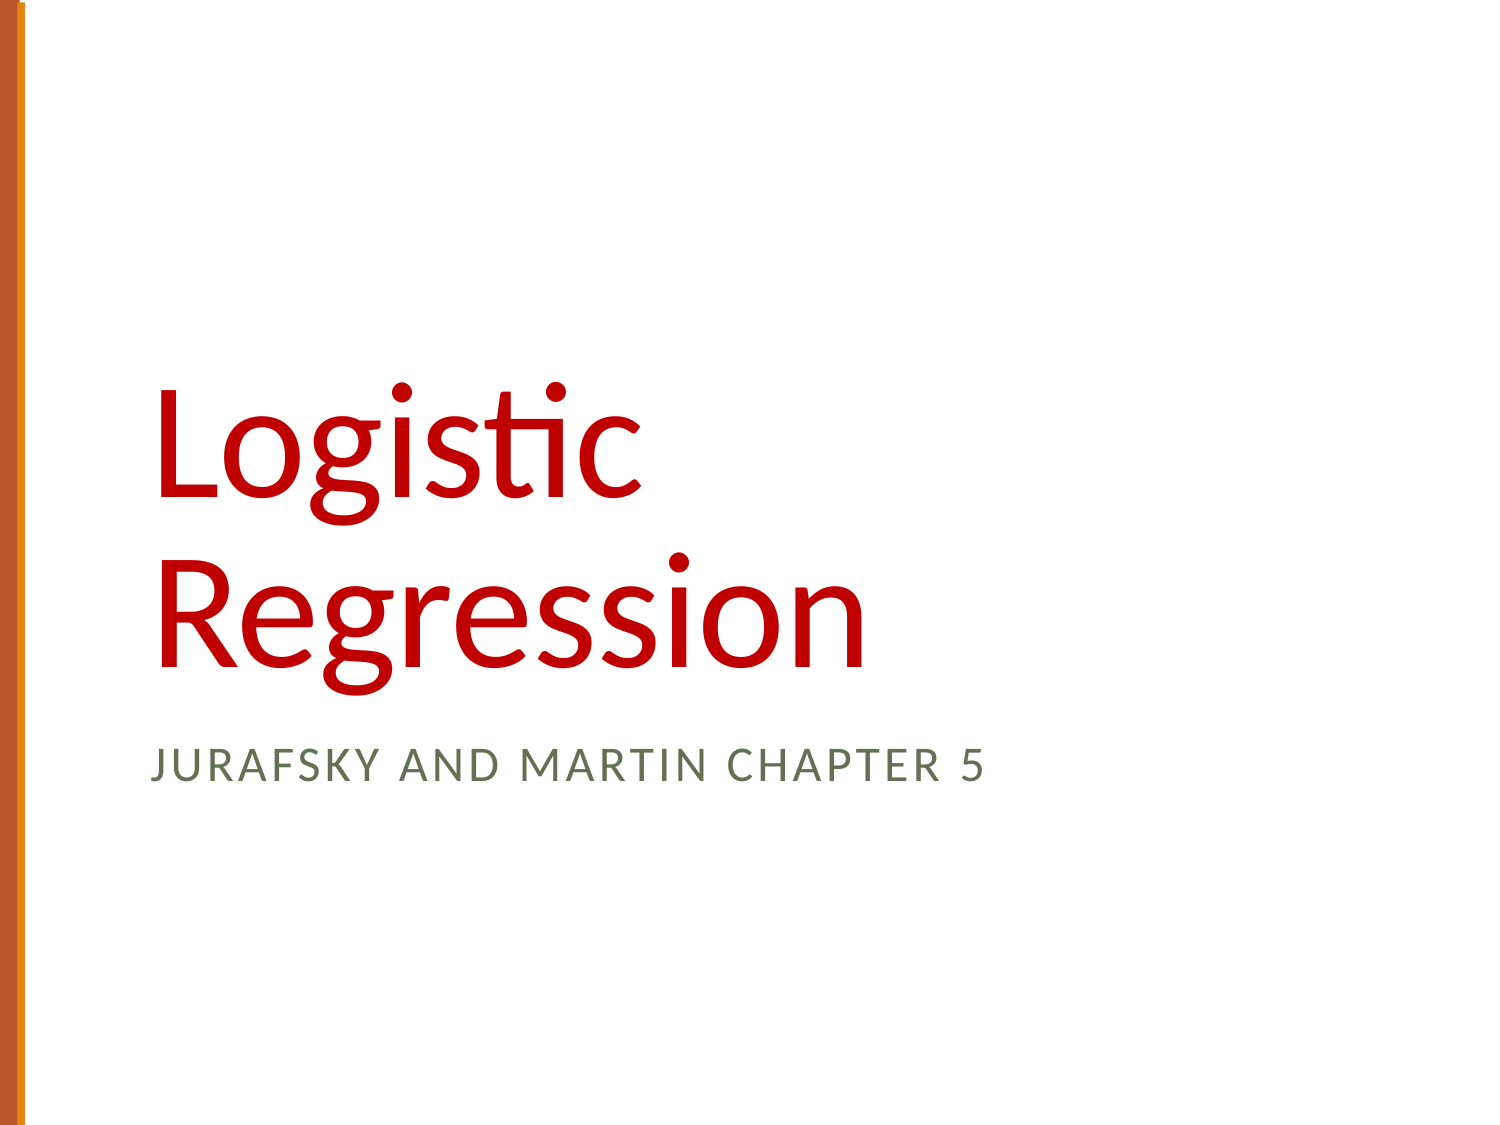

# Logistic Regression

Jurafsky and Martin Chapter 5